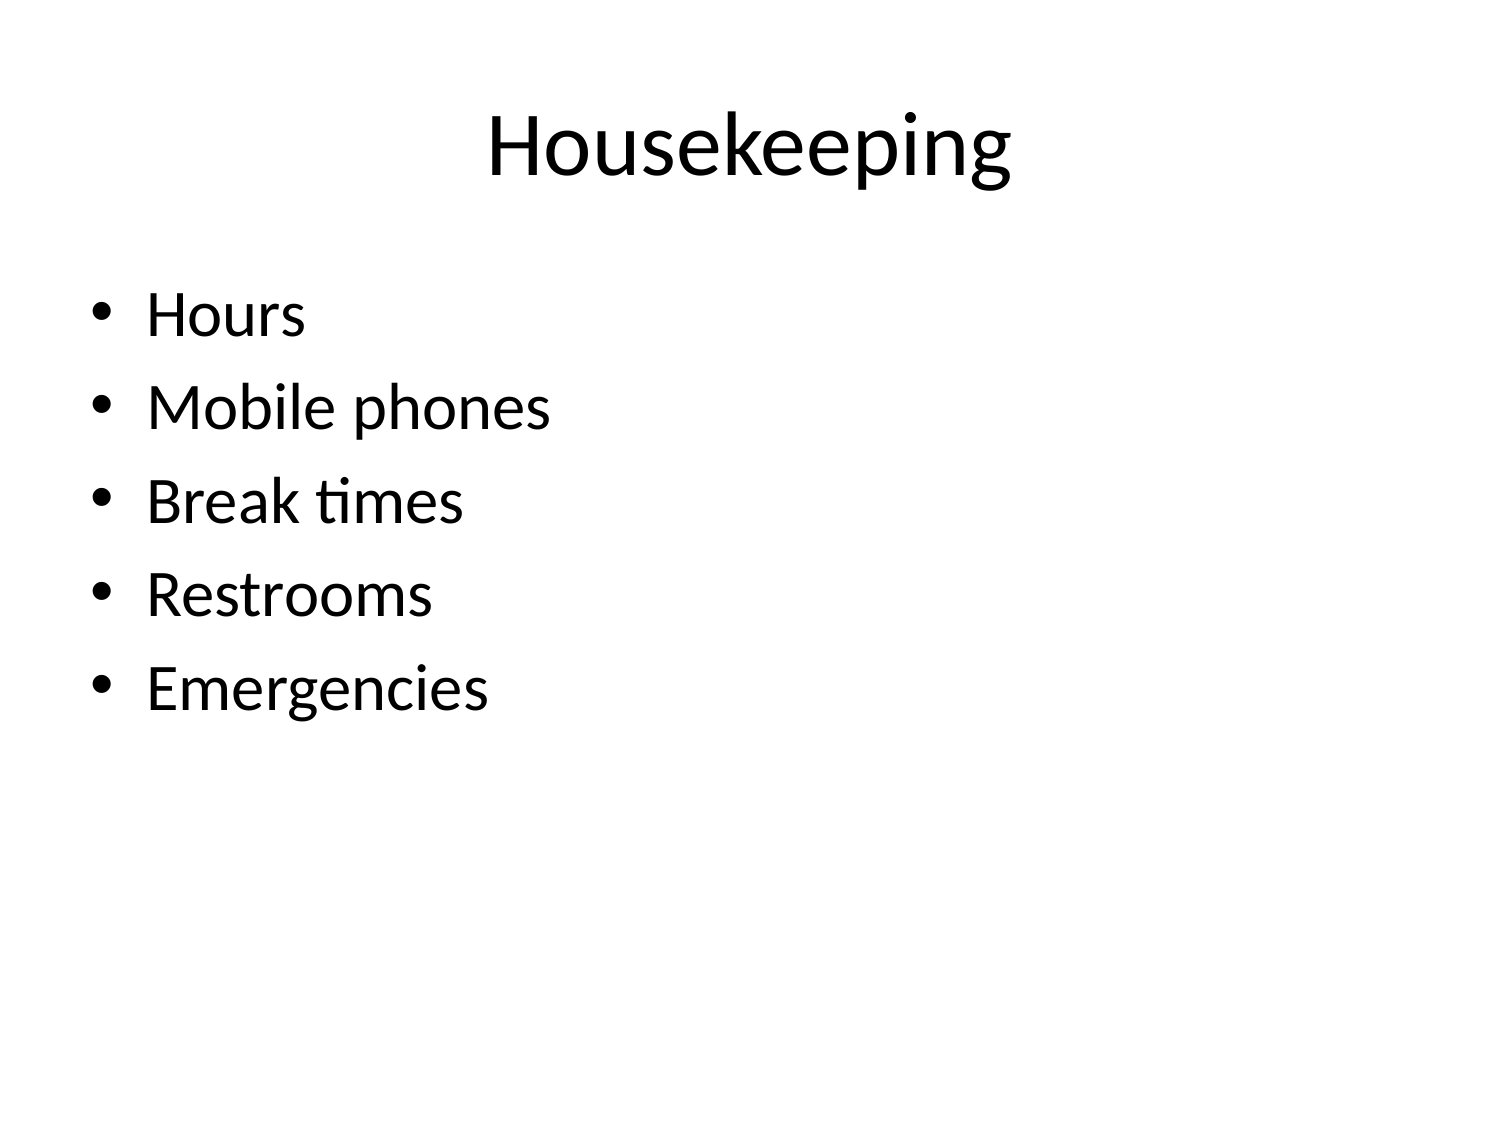

# Housekeeping
Hours
Mobile phones
Break times
Restrooms
Emergencies